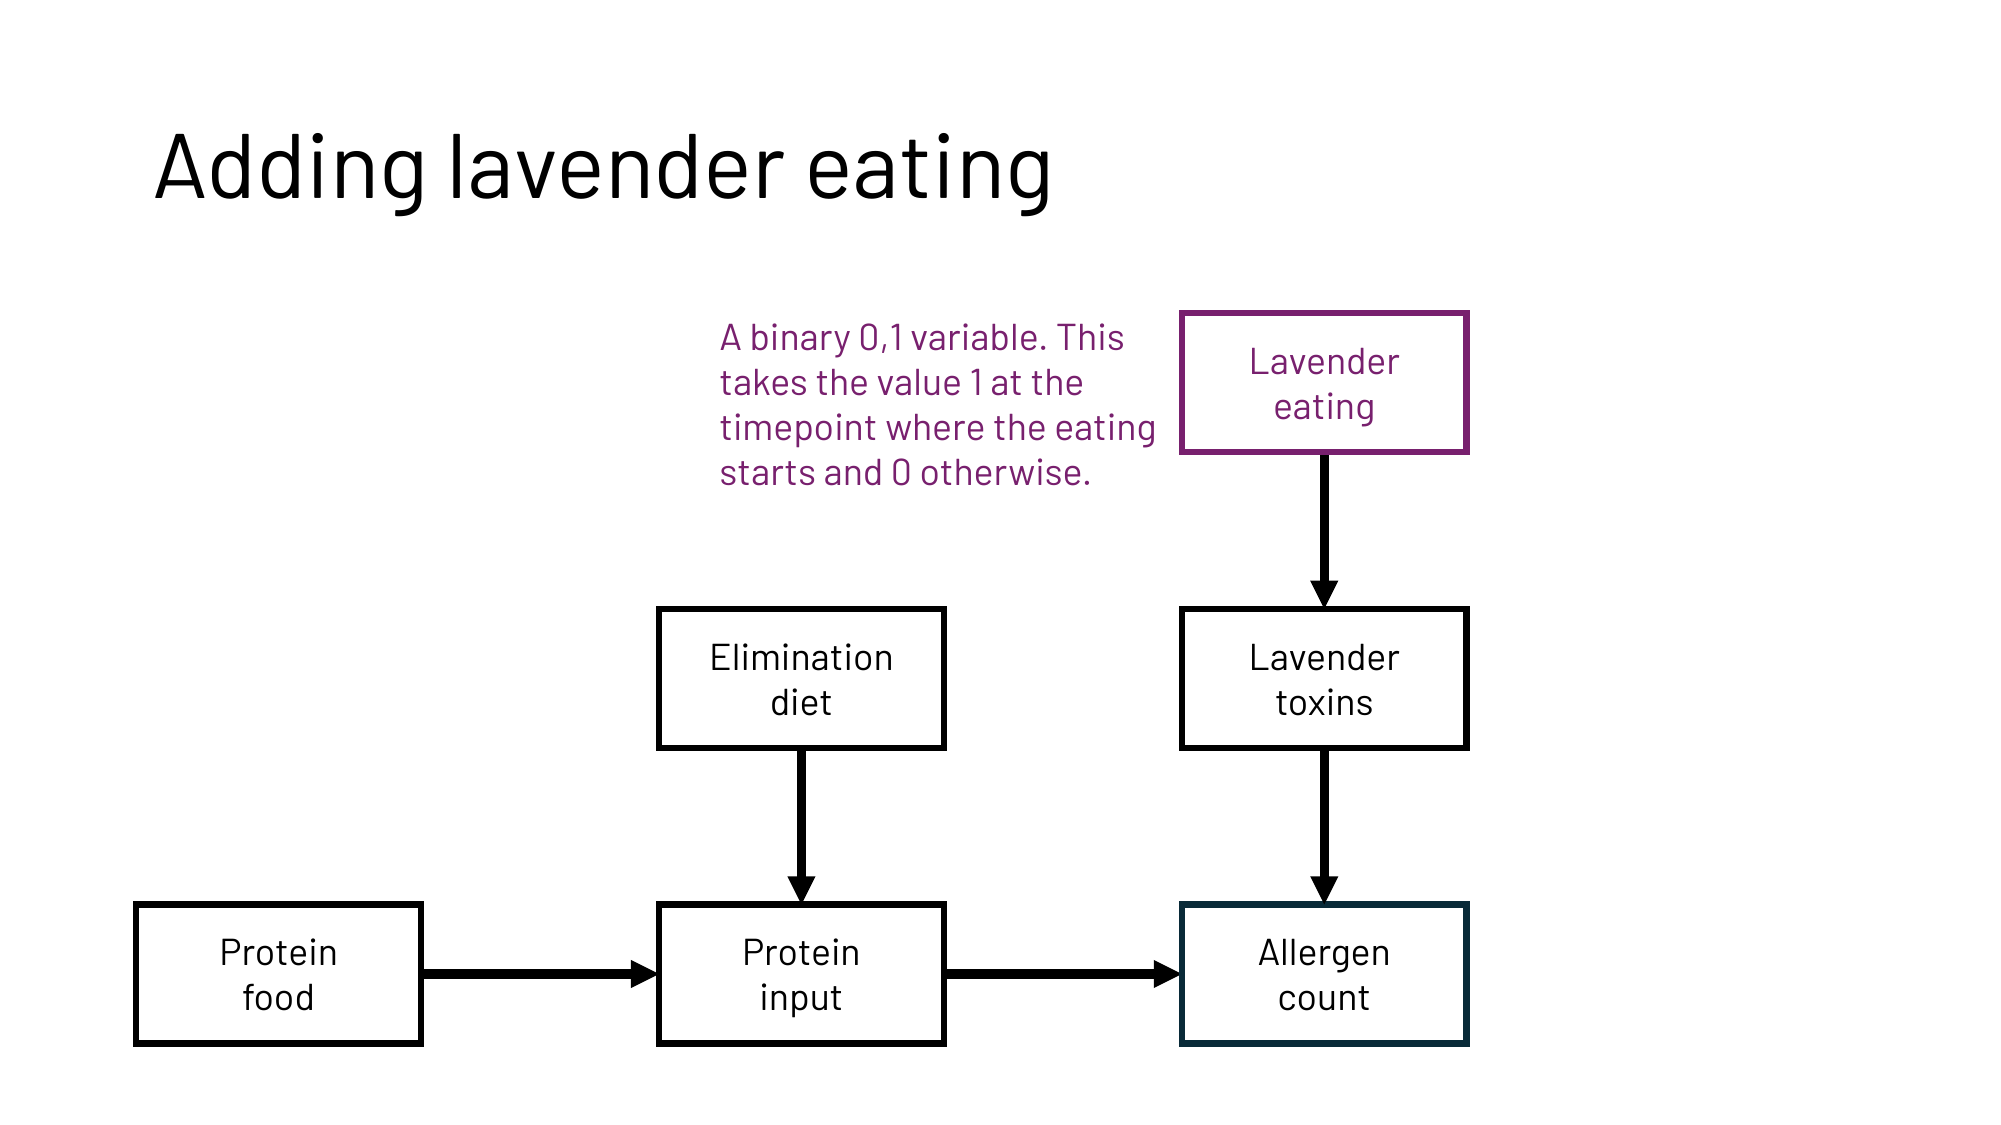

# Adding lavender eating
A binary 0,1 variable. This takes the value 1 at the timepoint where the eating starts and 0 otherwise.

Lavender eating

Elimination diet
Lavender toxins

Allergen count
Protein food
Protein input